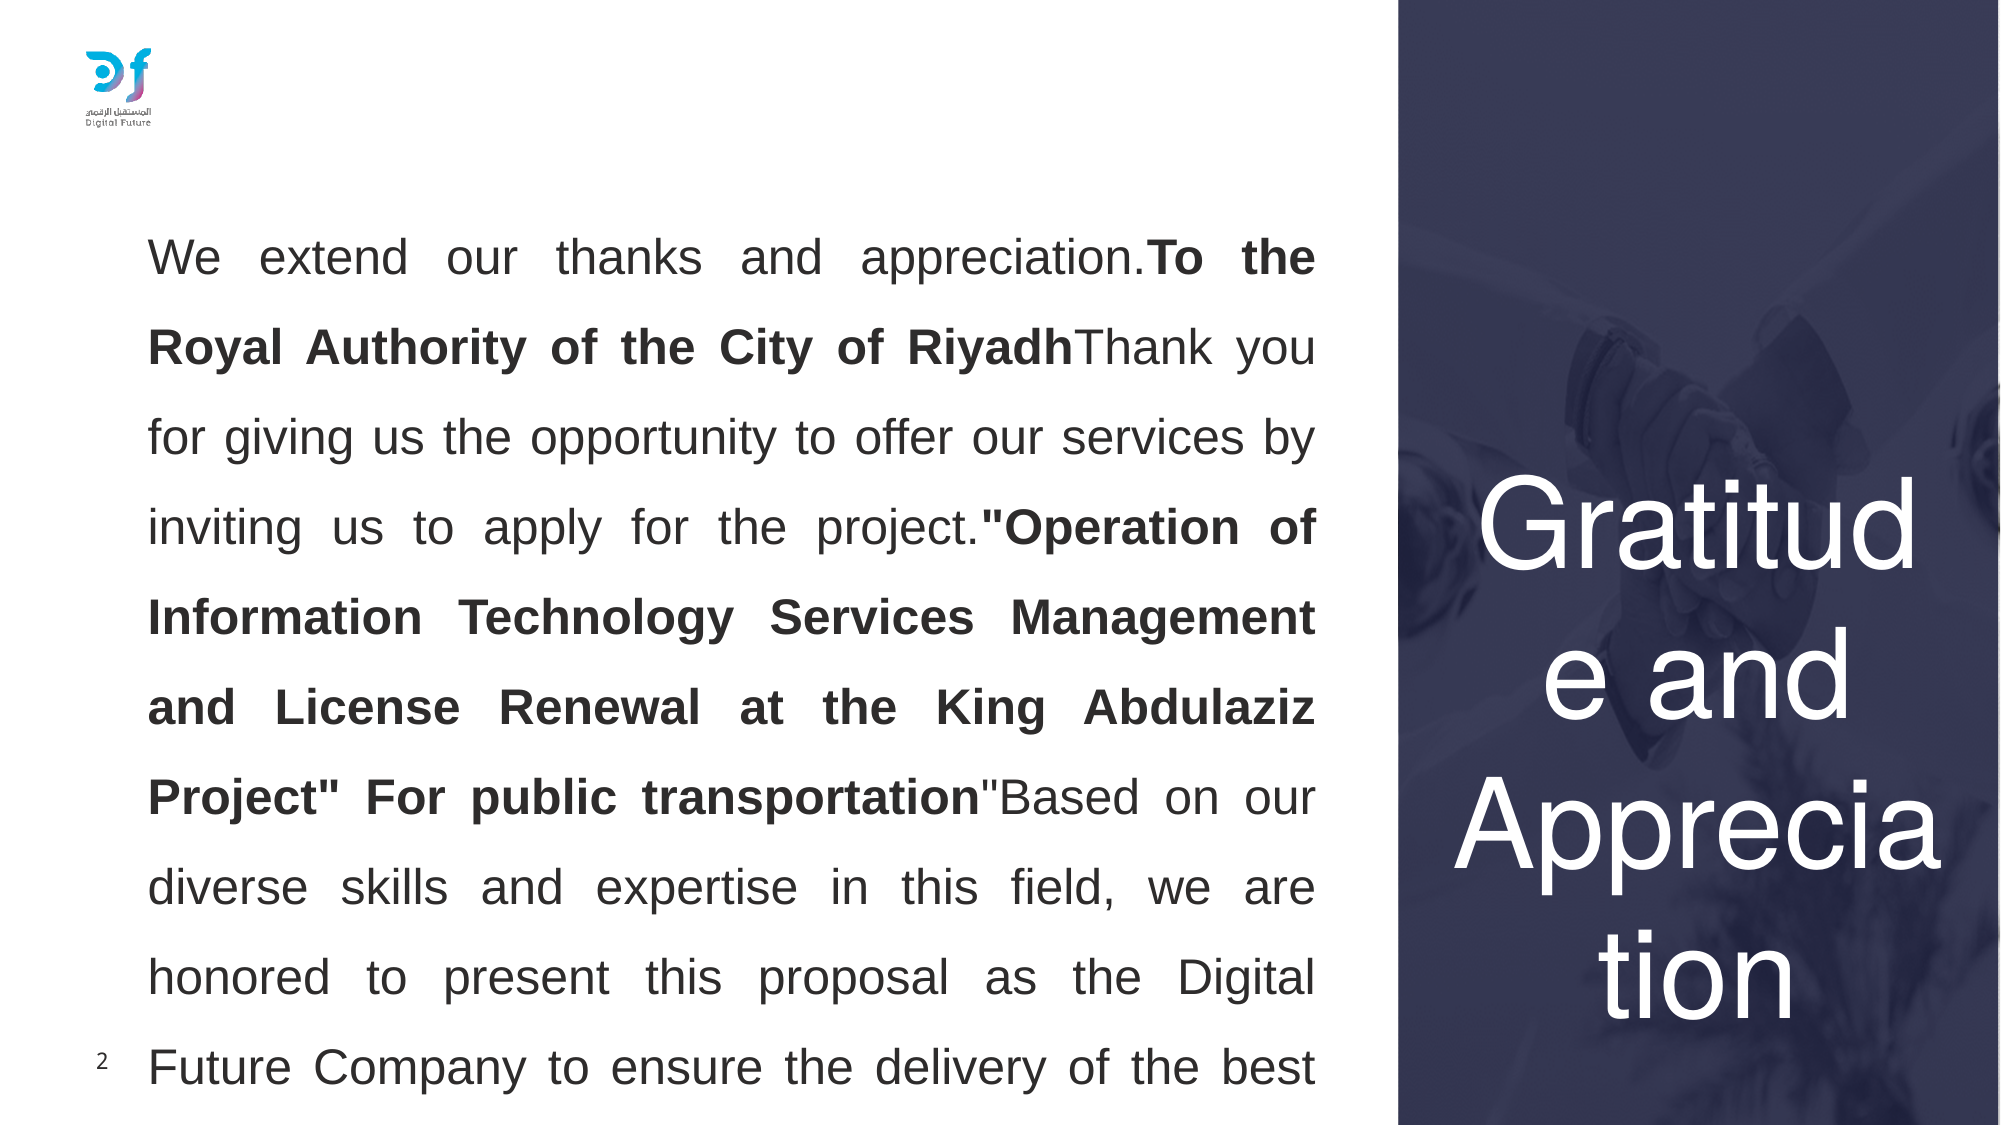

We extend our thanks and appreciation.To the Royal Authority of the City of RiyadhThank you for giving us the opportunity to offer our services by inviting us to apply for the project."Operation of Information Technology Services Management and License Renewal at the King Abdulaziz Project" For public transportation"Based on our diverse skills and expertise in this field, we are honored to present this proposal as the Digital Future Company to ensure the delivery of the best experiences."
In our technical and financial presentation, we have taken into account the specifications and special conditions outlined in the project’s terms and conditions document and its appendices. We hope that this proposal aligns with your expectations and meets your satisfaction.
Gratitude and Appreciation